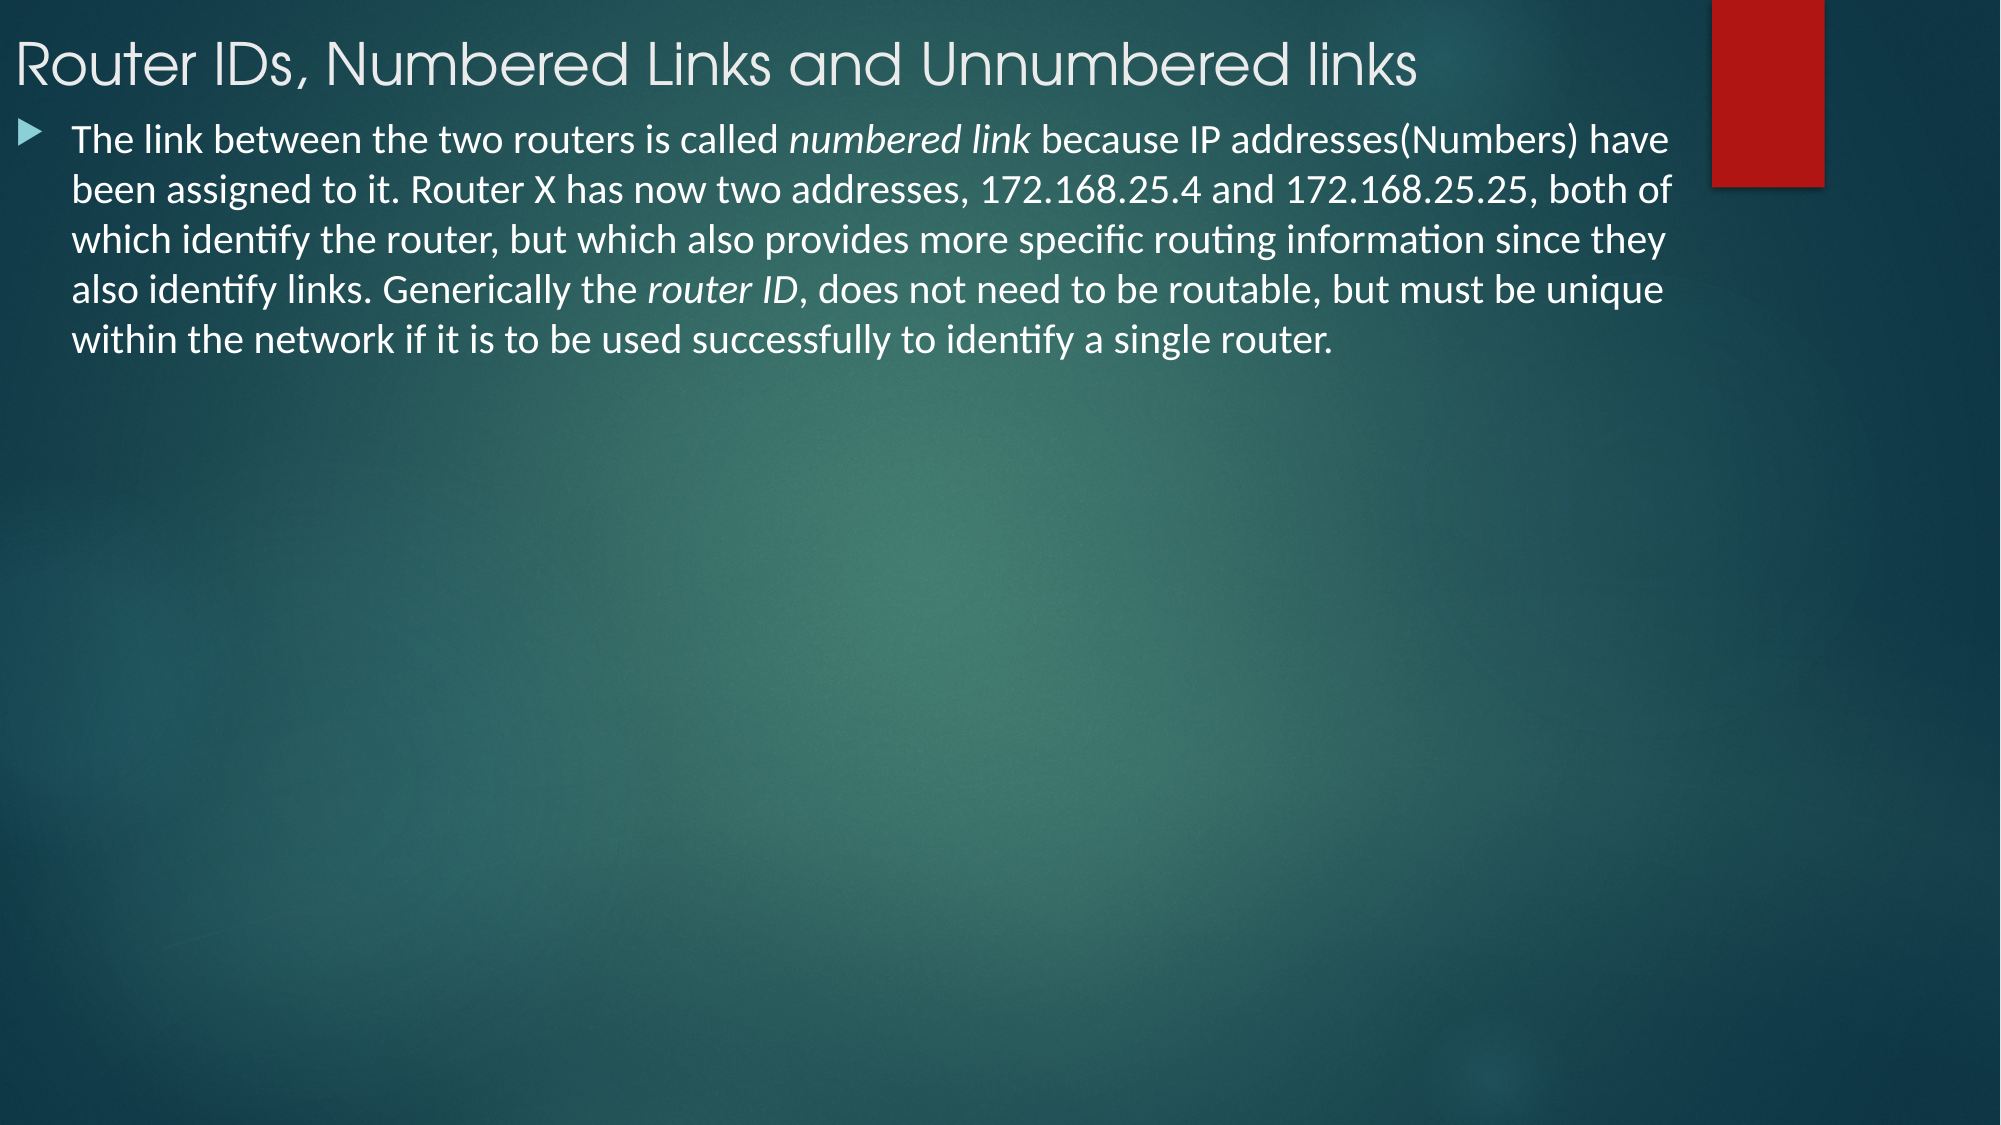

# Router IDs, Numbered Links and Unnumbered links
The link between the two routers is called numbered link because IP addresses(Numbers) have been assigned to it. Router X has now two addresses, 172.168.25.4 and 172.168.25.25, both of which identify the router, but which also provides more specific routing information since they also identify links. Generically the router ID, does not need to be routable, but must be unique within the network if it is to be used successfully to identify a single router.